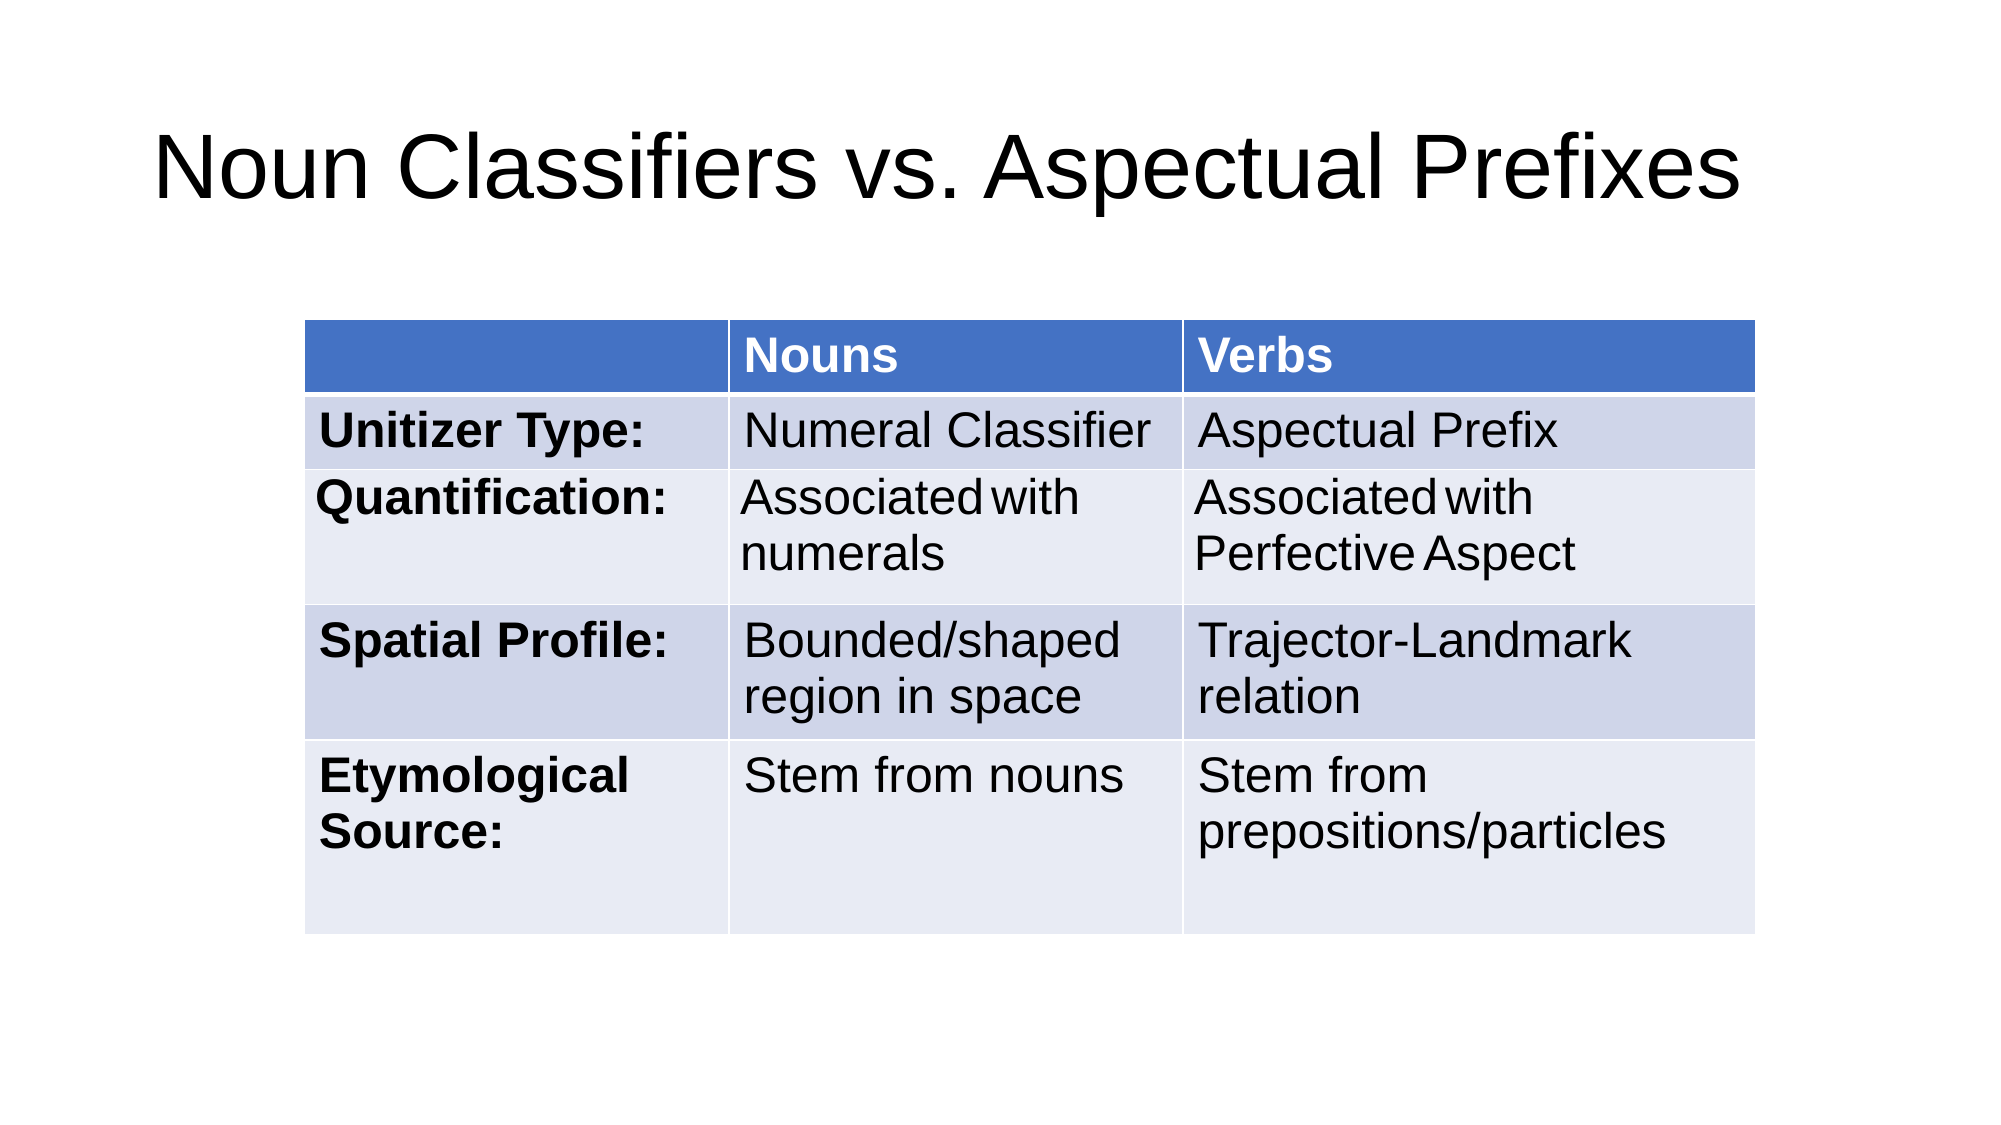

# Noun Classifiers vs. Aspectual Prefixes
|  | Nouns | Verbs |
| --- | --- | --- |
| Unitizer Type: | Numeral Classifier | Aspectual Prefix |
| Quantification: | Associated with numerals | Associated with Perfective Aspect |
| Spatial Profile: | Bounded/shaped region in space | Trajector-Landmark relation |
| Etymological Source: | Stem from nouns | Stem from prepositions/particles |